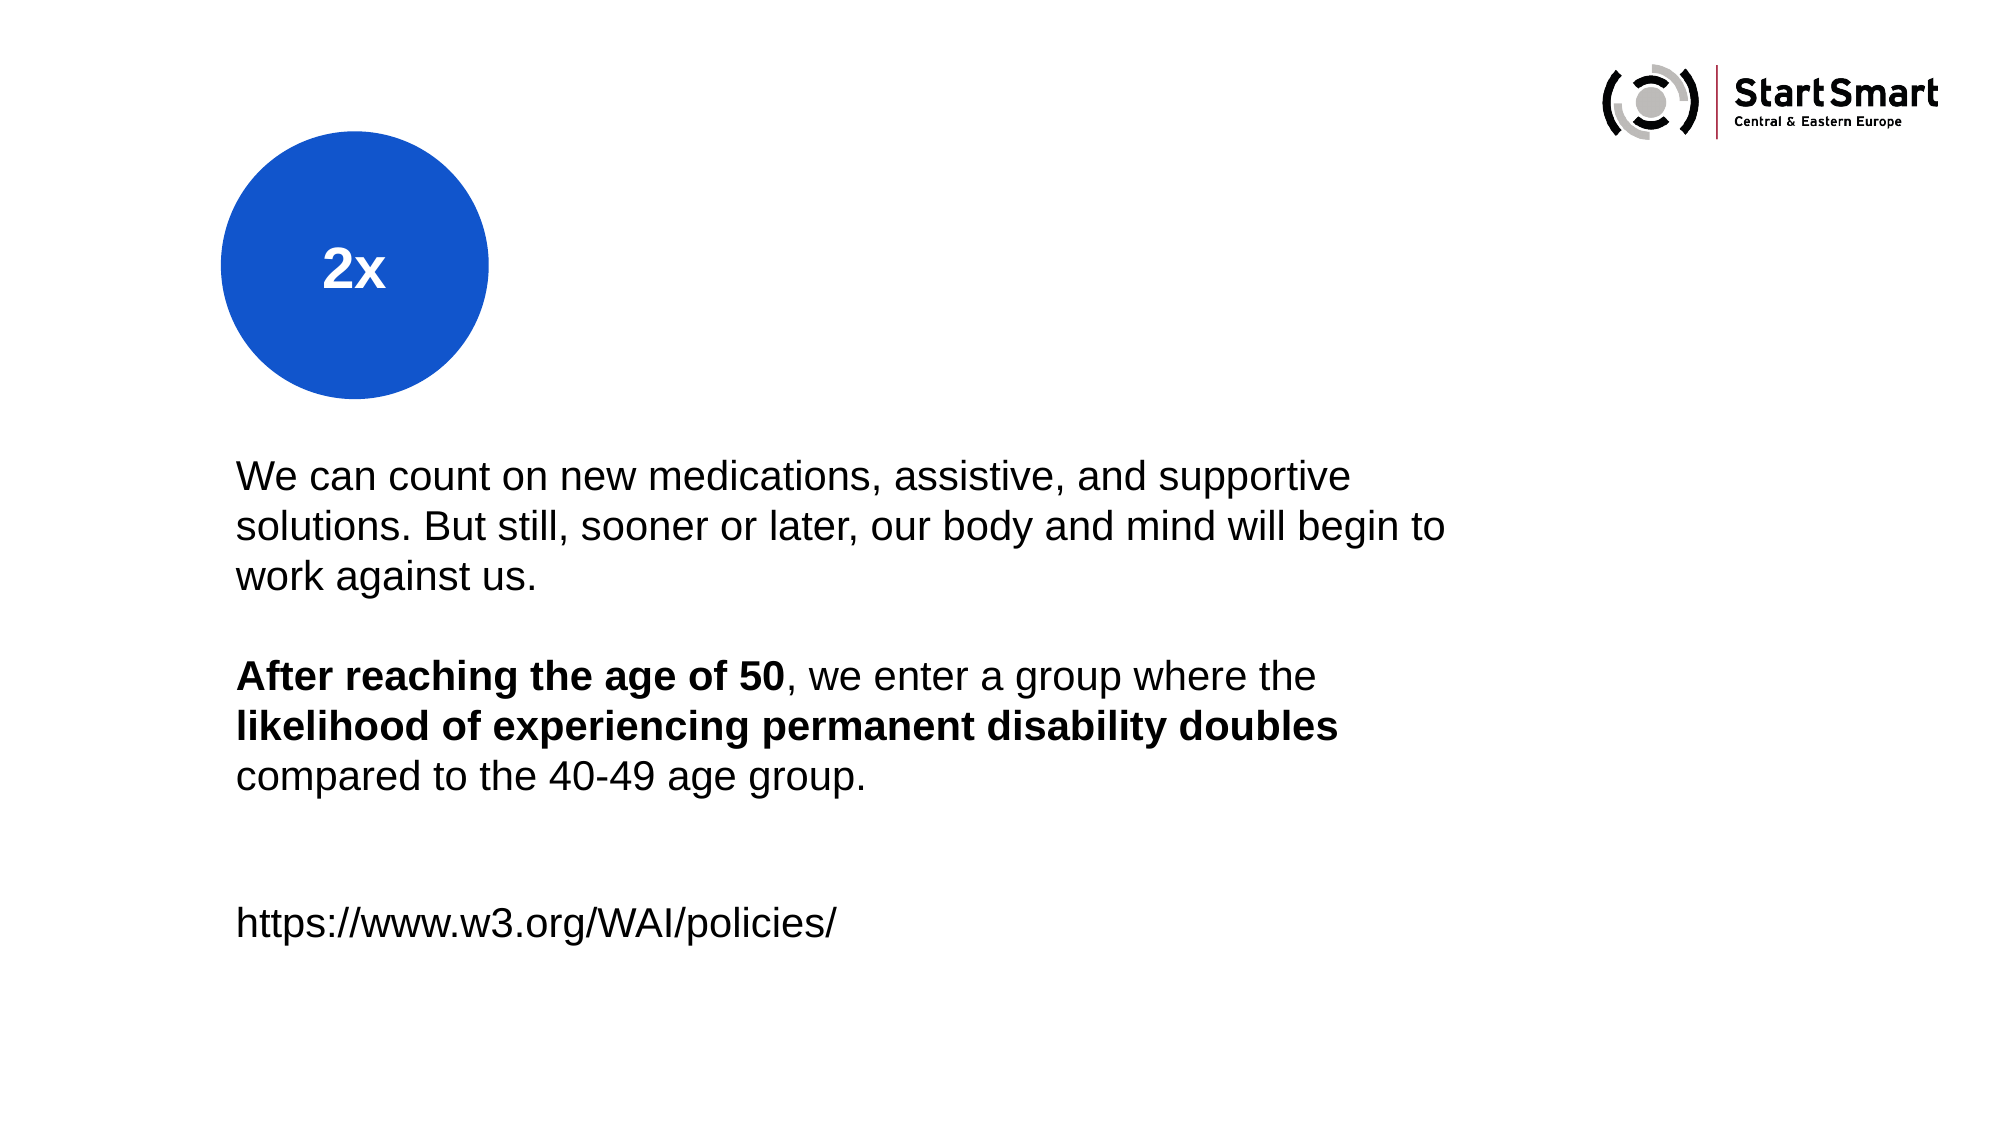

2x
We can count on new medications, assistive, and supportive solutions. But still, sooner or later, our body and mind will begin to work against us.

After reaching the age of 50, we enter a group where the likelihood of experiencing permanent disability doubles compared to the 40-49 age group.
https://www.w3.org/WAI/policies/